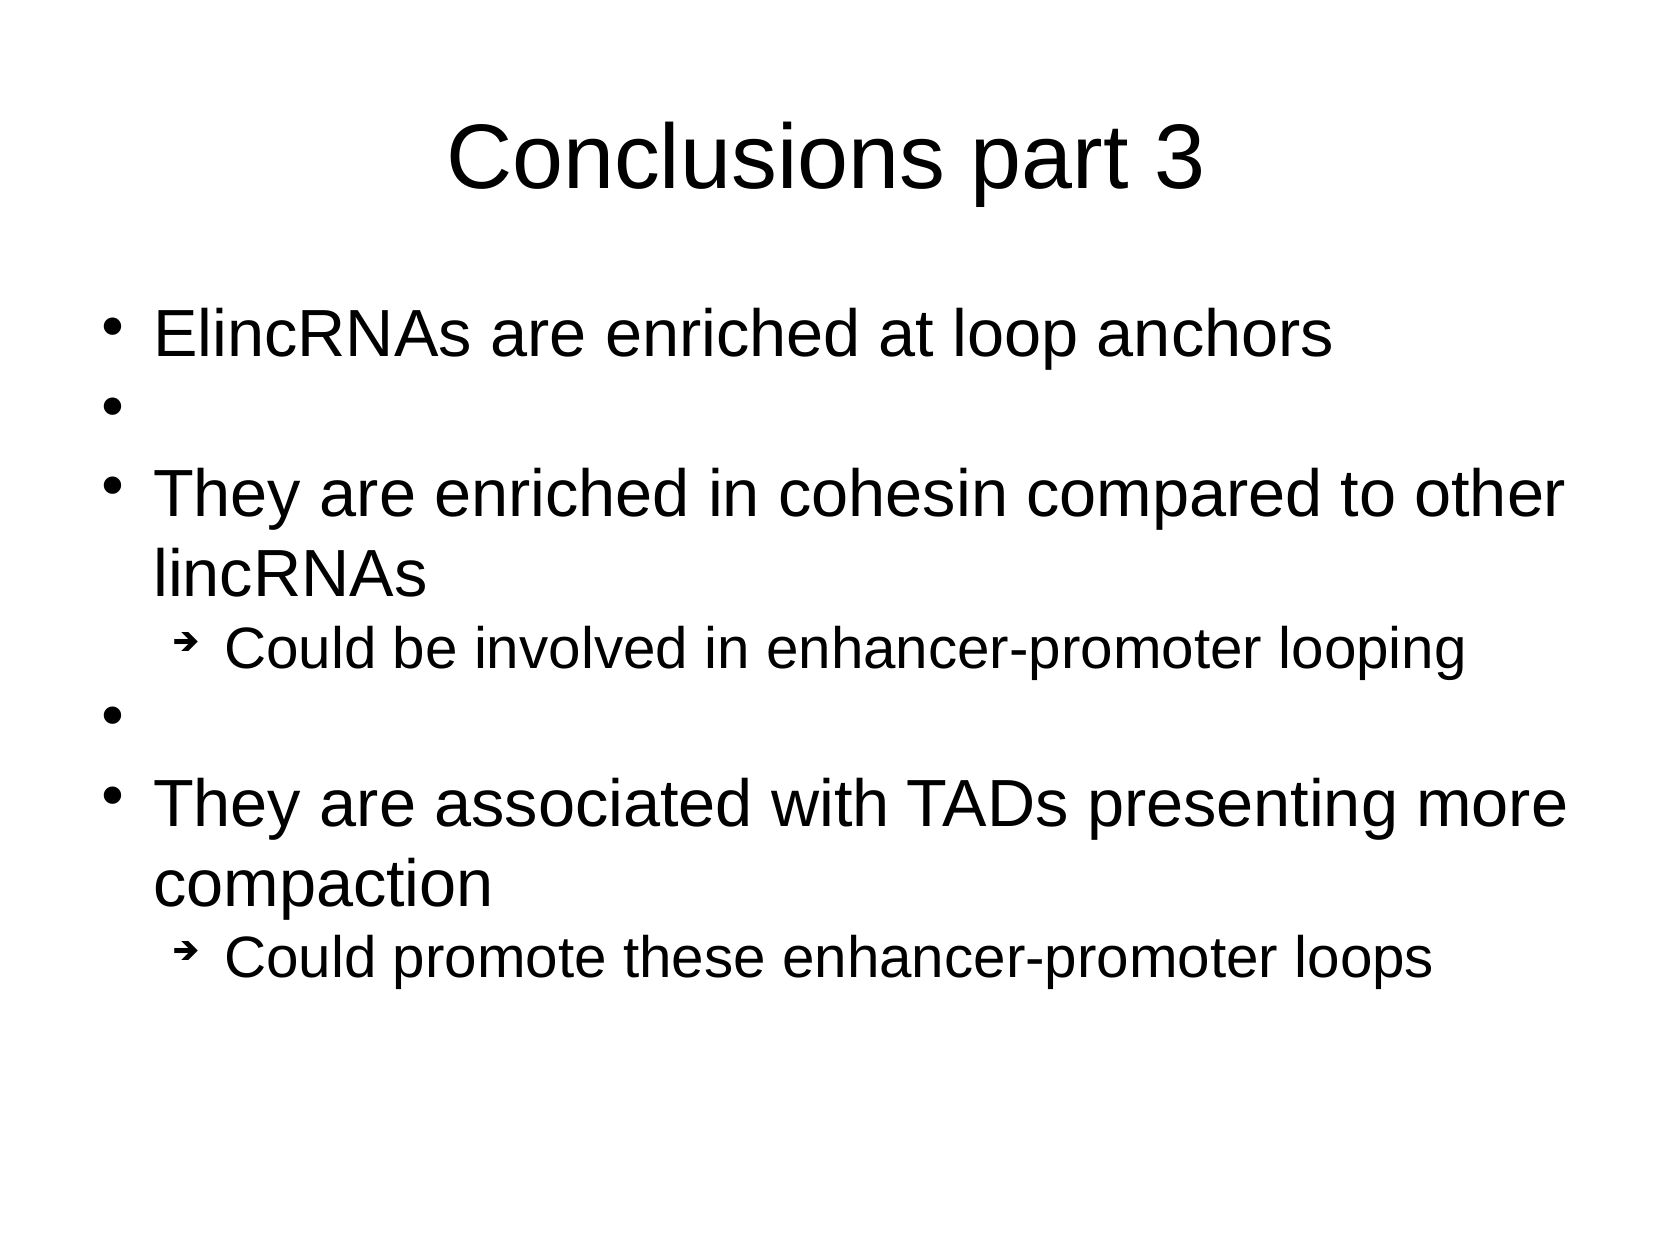

Conclusions part 3
ElincRNAs are enriched at loop anchors

They are enriched in cohesin compared to other lincRNAs
Could be involved in enhancer-promoter looping

They are associated with TADs presenting more compaction
Could promote these enhancer-promoter loops